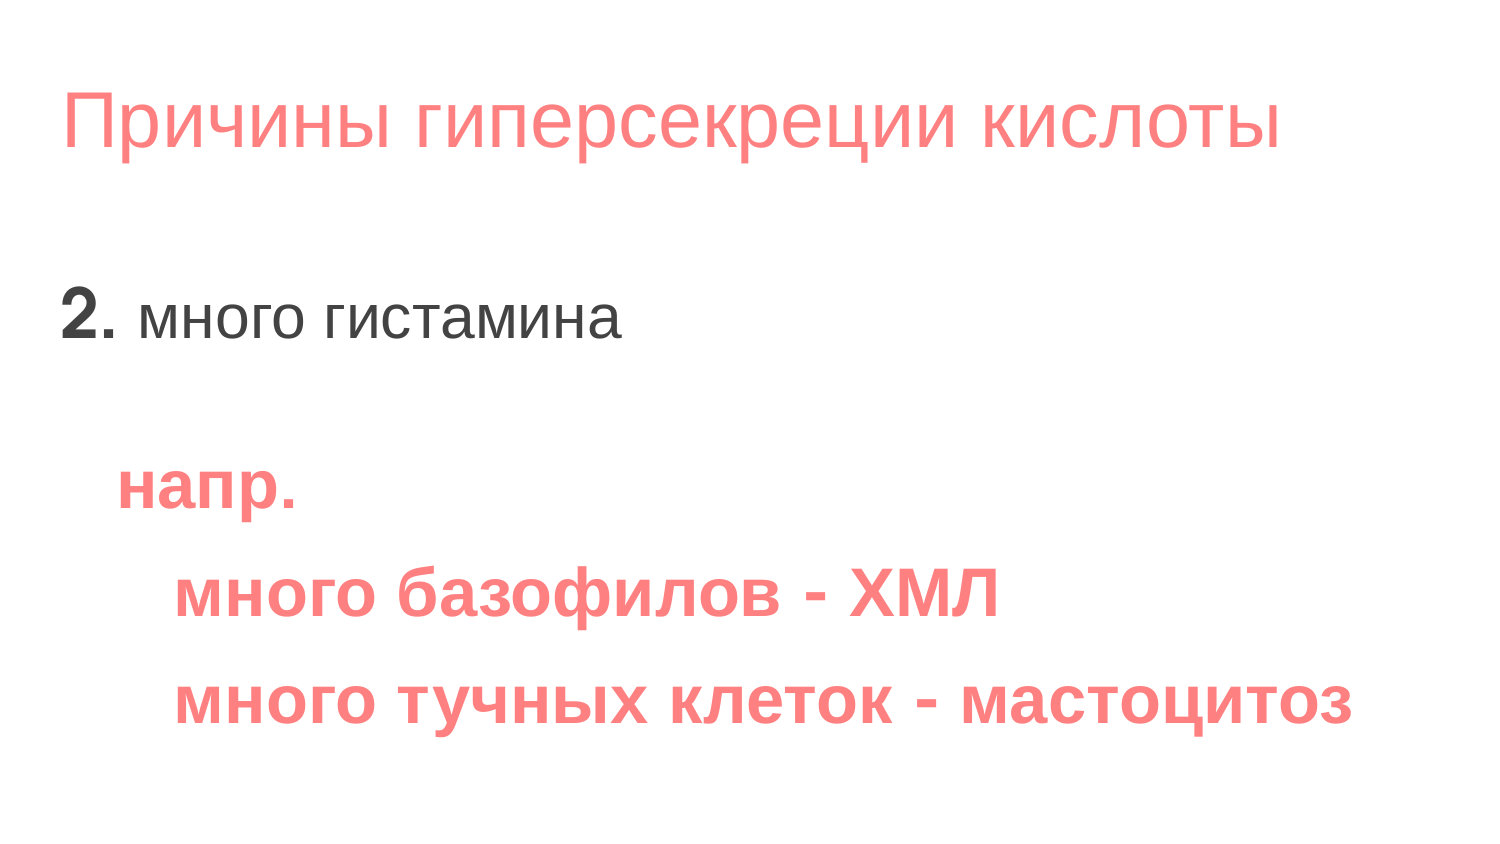

Причины гиперсекреции кислоты
2. много гистамина
напр.

   много базофилов - ХМЛ

   много тучных клеток - мастоцитоз